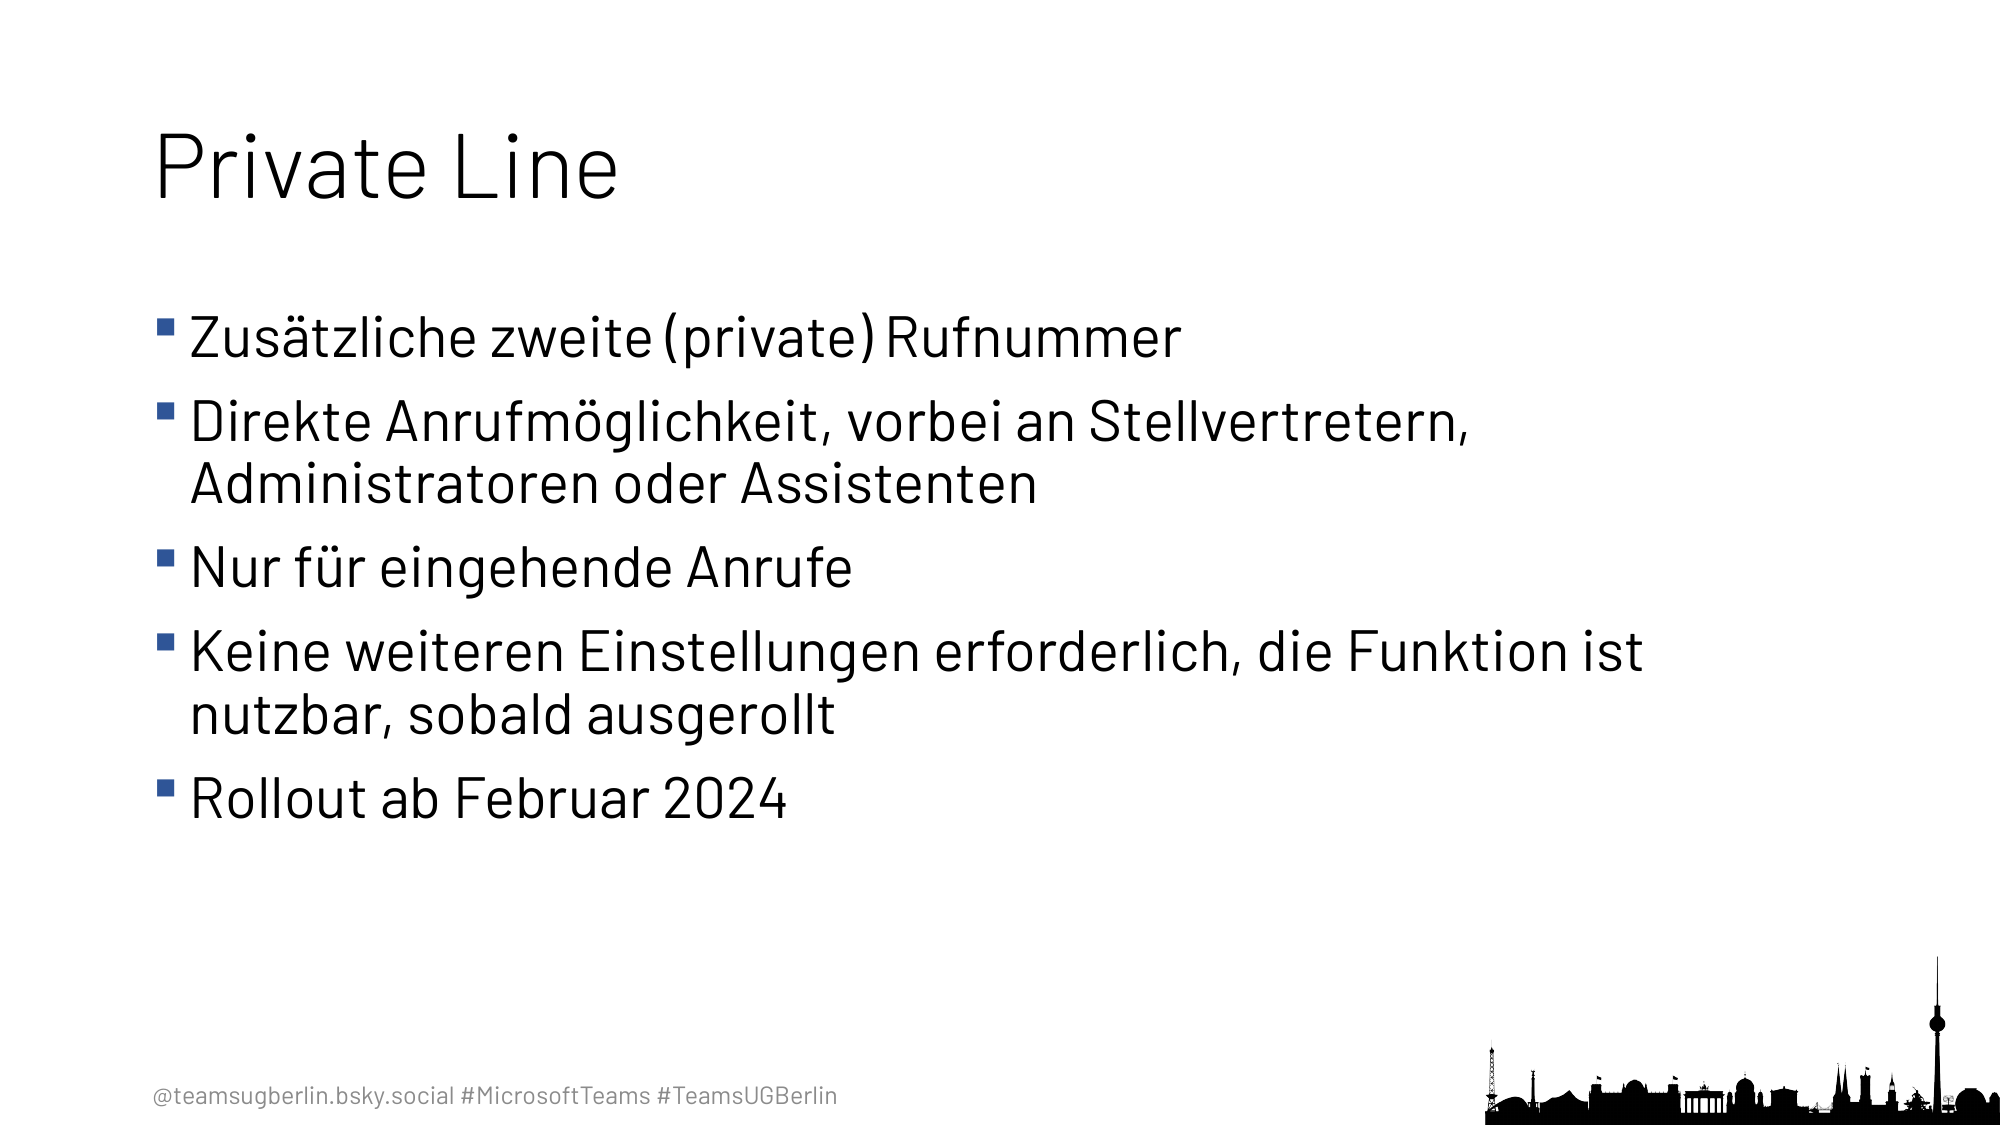

# Private Line
Zusätzliche zweite (private) Rufnummer
Direkte Anrufmöglichkeit, vorbei an Stellvertretern, Administratoren oder Assistenten
Nur für eingehende Anrufe
Keine weiteren Einstellungen erforderlich, die Funktion ist nutzbar, sobald ausgerollt
Rollout ab Februar 2024